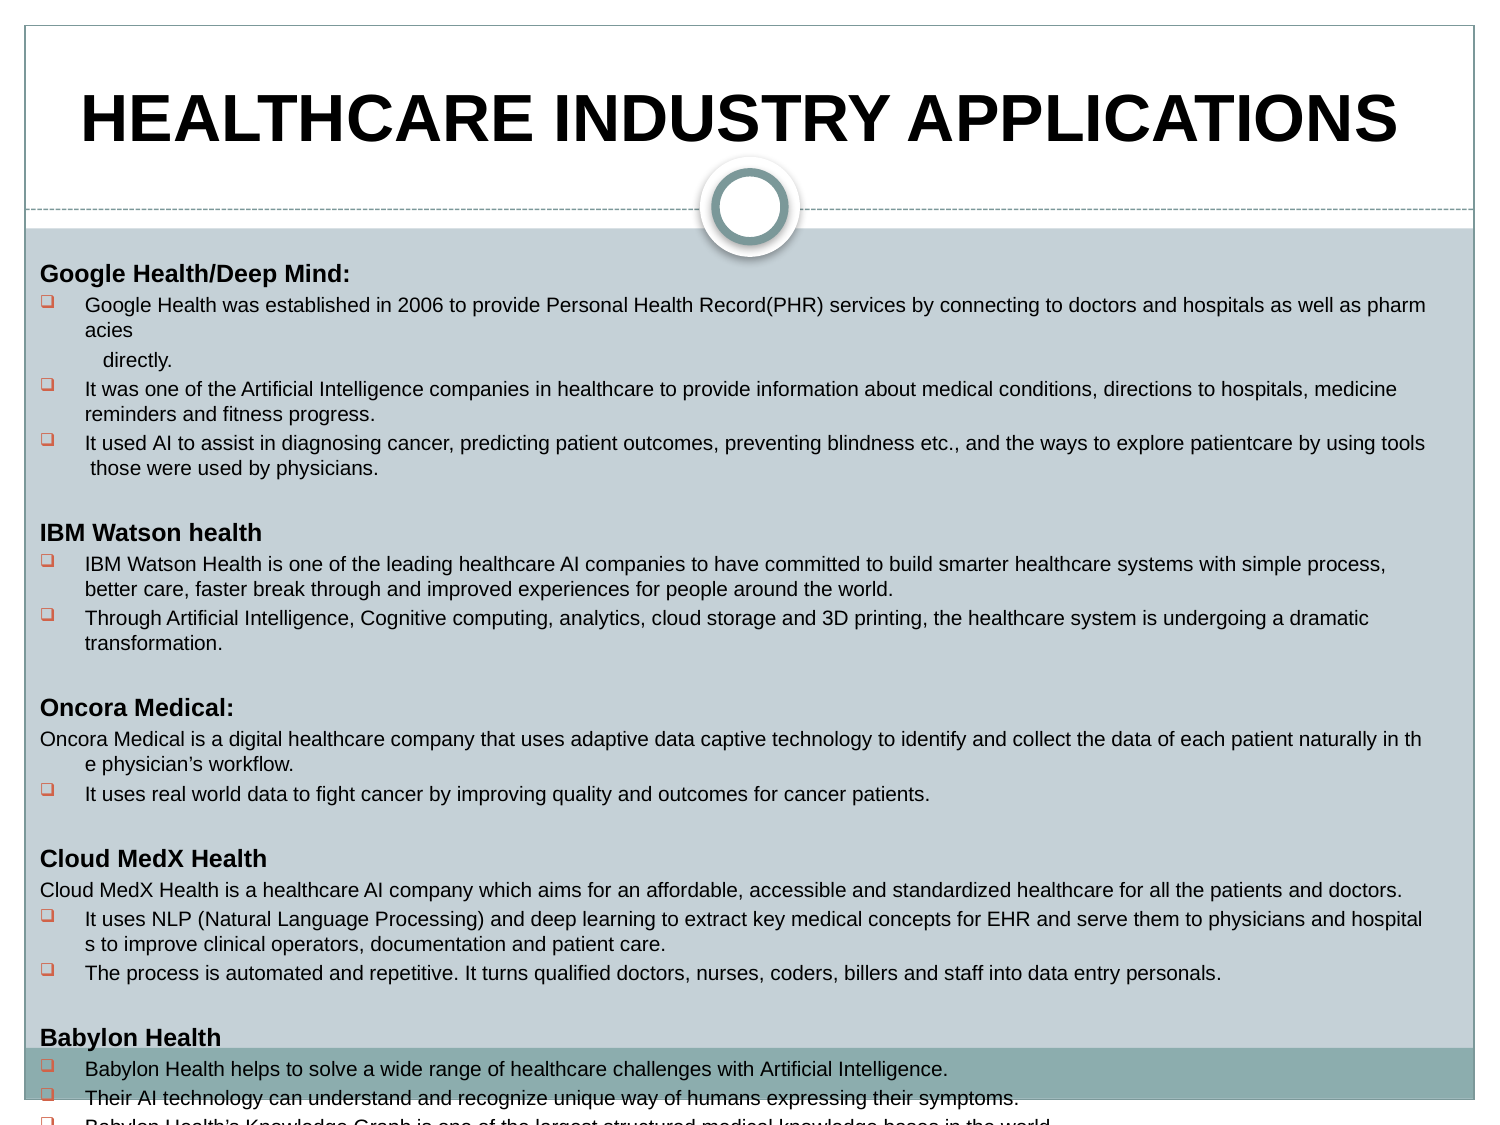

# HEALTHCARE INDUSTRY APPLICATIONS
Google Health/Deep Mind:
Google Health was established in 2006 to provide Personal Health Record(PHR) services by connecting to doctors and hospitals as well as pharmacies
           directly.
It was one of the Artificial Intelligence companies in healthcare to provide information about medical conditions, directions to hospitals, medicine reminders and fitness progress.
It used AI to assist in diagnosing cancer, predicting patient outcomes, preventing blindness etc., and the ways to explore patientcare by using tools those were used by physicians.

IBM Watson health
IBM Watson Health is one of the leading healthcare AI companies to have committed to build smarter healthcare systems with simple process, better care, faster break through and improved experiences for people around the world.
Through Artificial Intelligence, Cognitive computing, analytics, cloud storage and 3D printing, the healthcare system is undergoing a dramatic transformation.

Oncora Medical:
Oncora Medical is a digital healthcare company that uses adaptive data captive technology to identify and collect the data of each patient naturally in the physician’s workflow.
It uses real world data to fight cancer by improving quality and outcomes for cancer patients.

Cloud MedX Health
Cloud MedX Health is a healthcare AI company which aims for an affordable, accessible and standardized healthcare for all the patients and doctors.
It uses NLP (Natural Language Processing) and deep learning to extract key medical concepts for EHR and serve them to physicians and hospitals to improve clinical operators, documentation and patient care.
The process is automated and repetitive. It turns qualified doctors, nurses, coders, billers and staff into data entry personals.

Babylon Health
Babylon Health helps to solve a wide range of healthcare challenges with Artificial Intelligence.
Their AI technology can understand and recognize unique way of humans expressing their symptoms.
Babylon Health’s Knowledge Graph is one of the largest structured medical knowledge bases in the world.